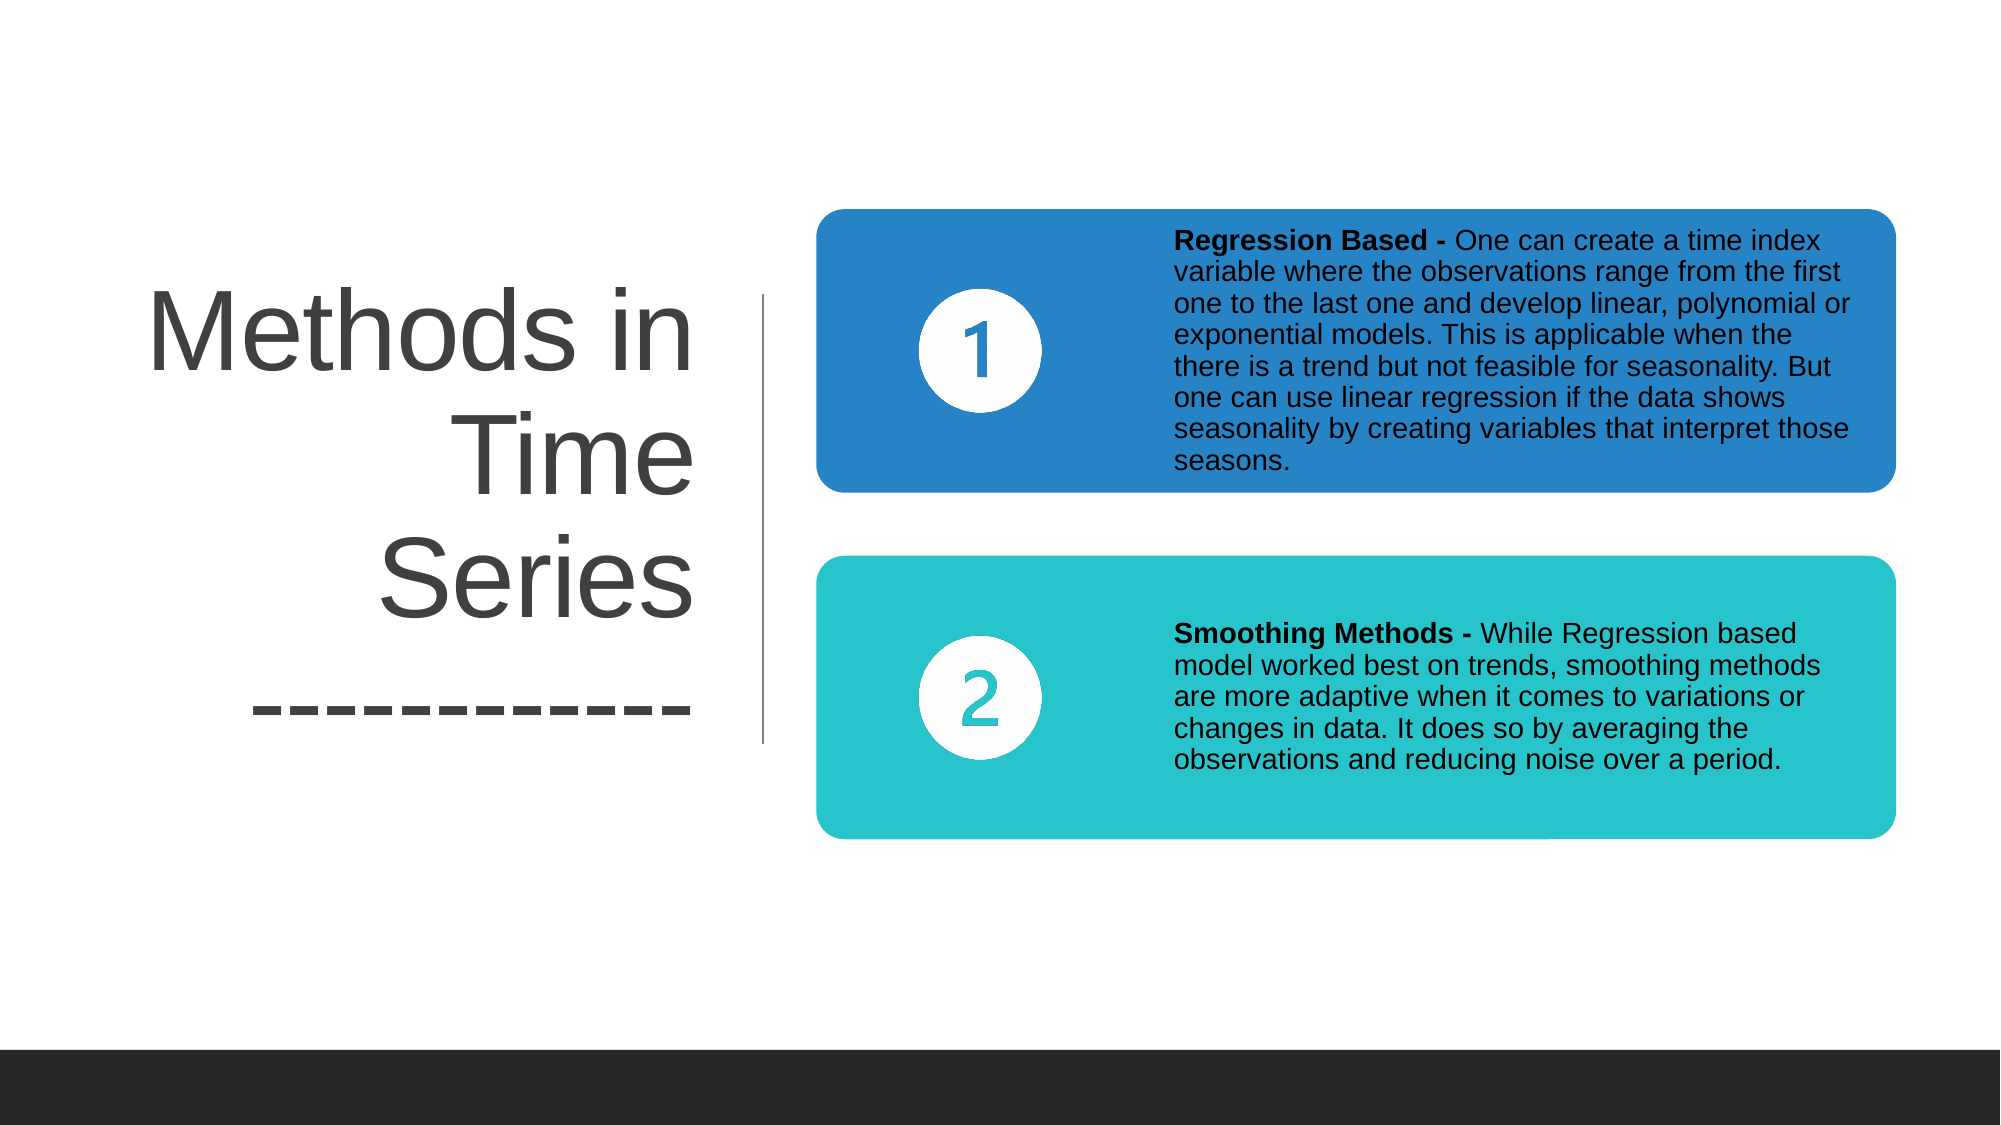

# Methods in Time Series ------------
Regression Based - One can create a time index variable where the observations range from the first one to the last one and develop linear, polynomial or exponential models. This is applicable when the there is a trend but not feasible for seasonality. But one can use linear regression if the data shows seasonality by creating variables that interpret those seasons.
Smoothing Methods - While Regression based model worked best on trends, smoothing methods are more adaptive when it comes to variations or changes in data. It does so by averaging the observations and reducing noise over a period.